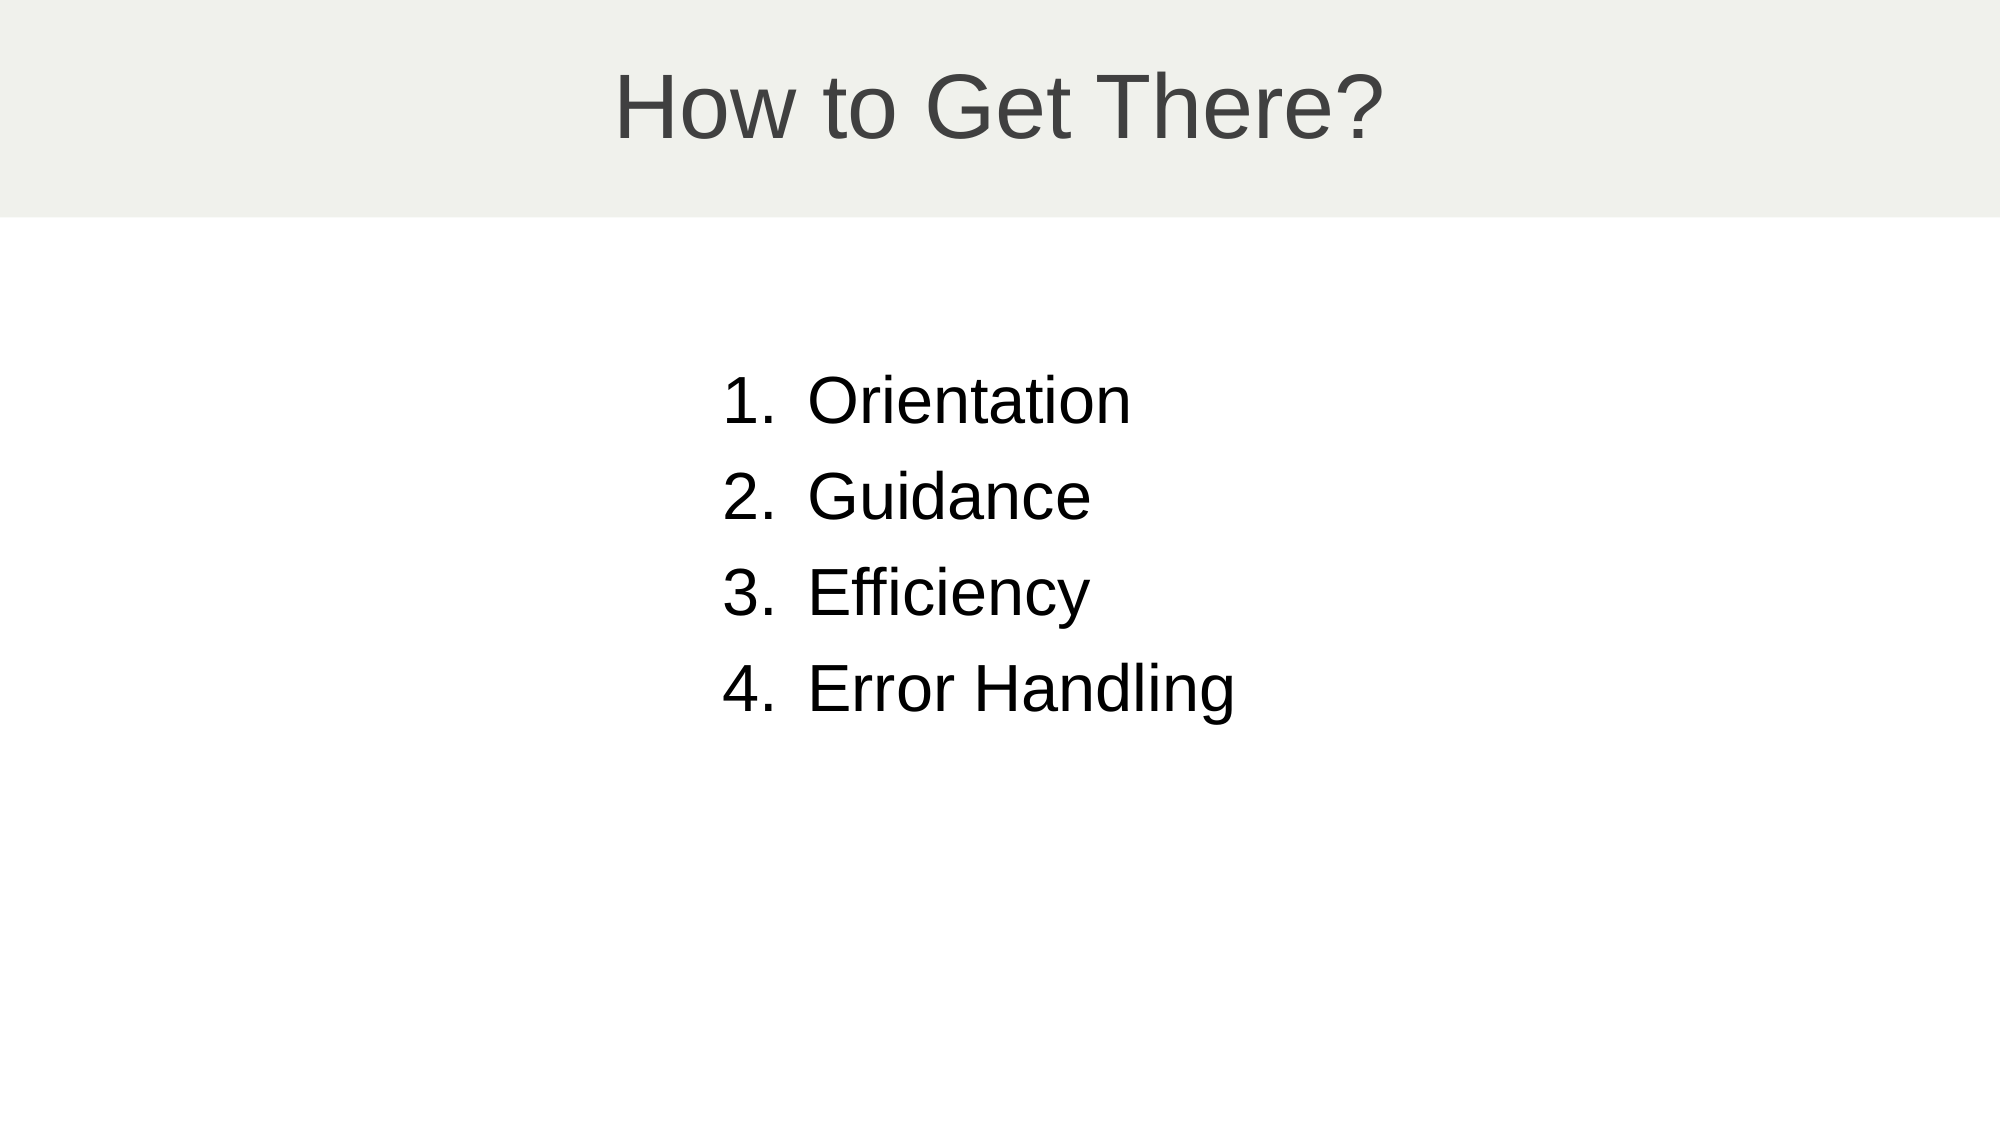

# How to Get There?
Orientation
Guidance
Efficiency
Error Handling